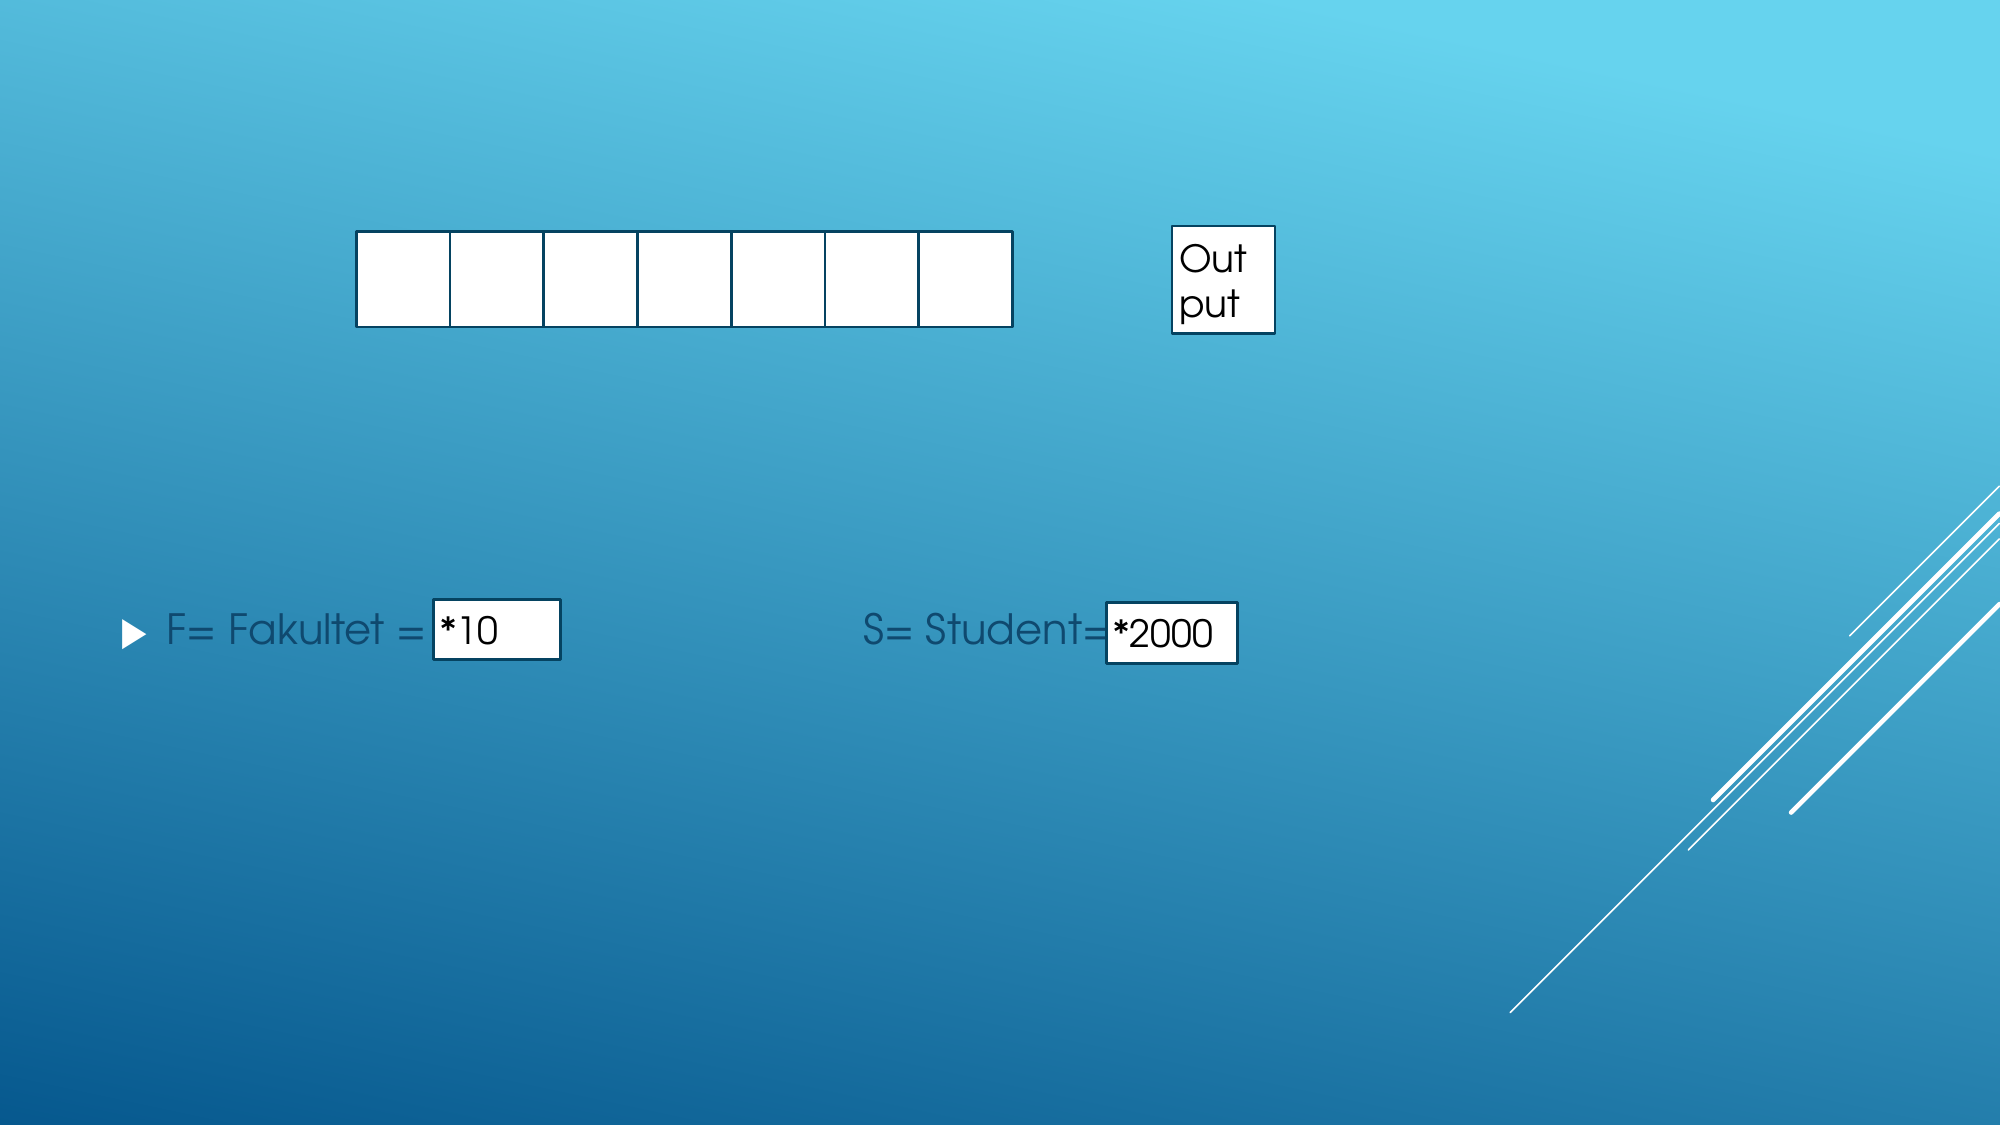

F= Fakultet =                                      S= Student=
Output

*10
*2000
#